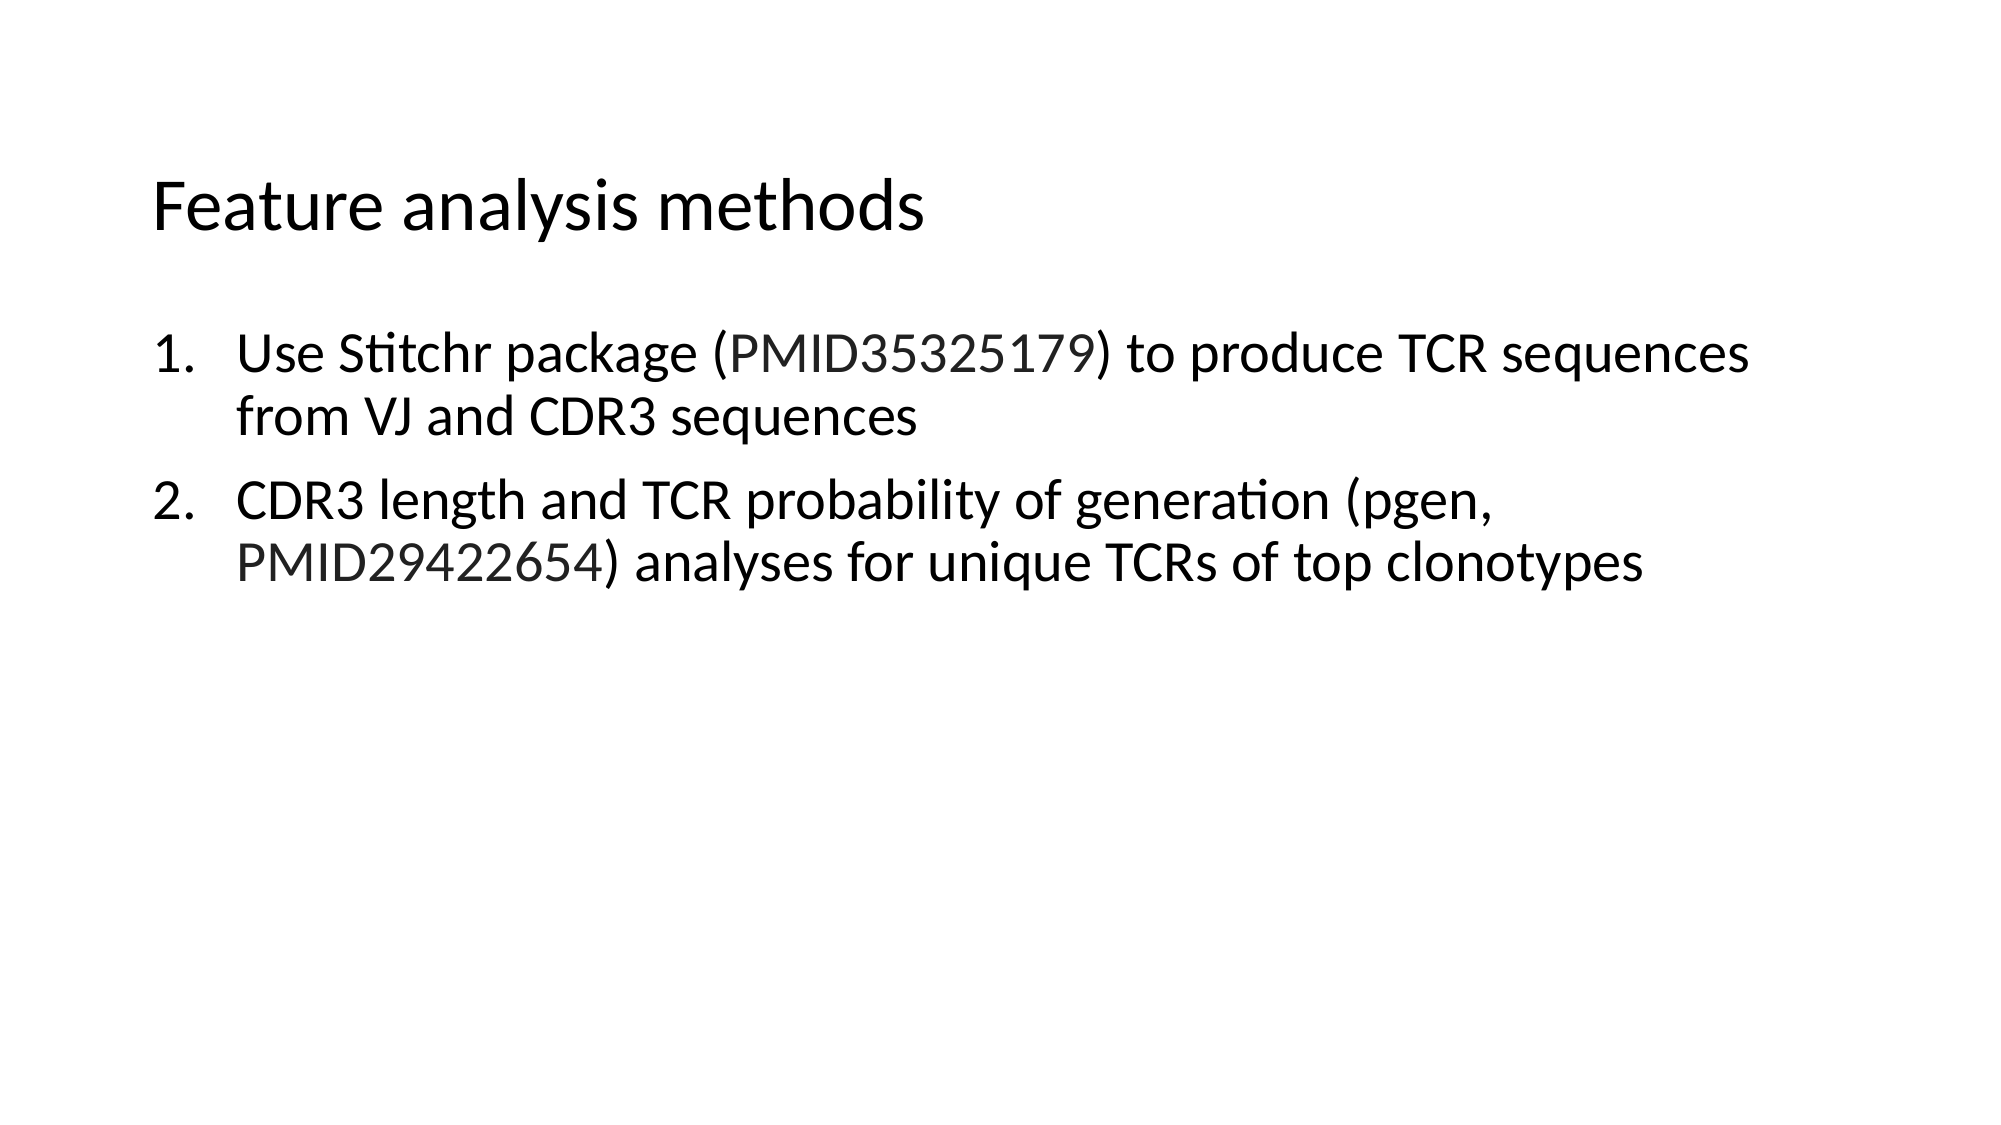

# Feature analysis methods
Use Stitchr package (PMID35325179) to produce TCR sequences from VJ and CDR3 sequences
CDR3 length and TCR probability of generation (pgen, PMID29422654) analyses for unique TCRs of top clonotypes